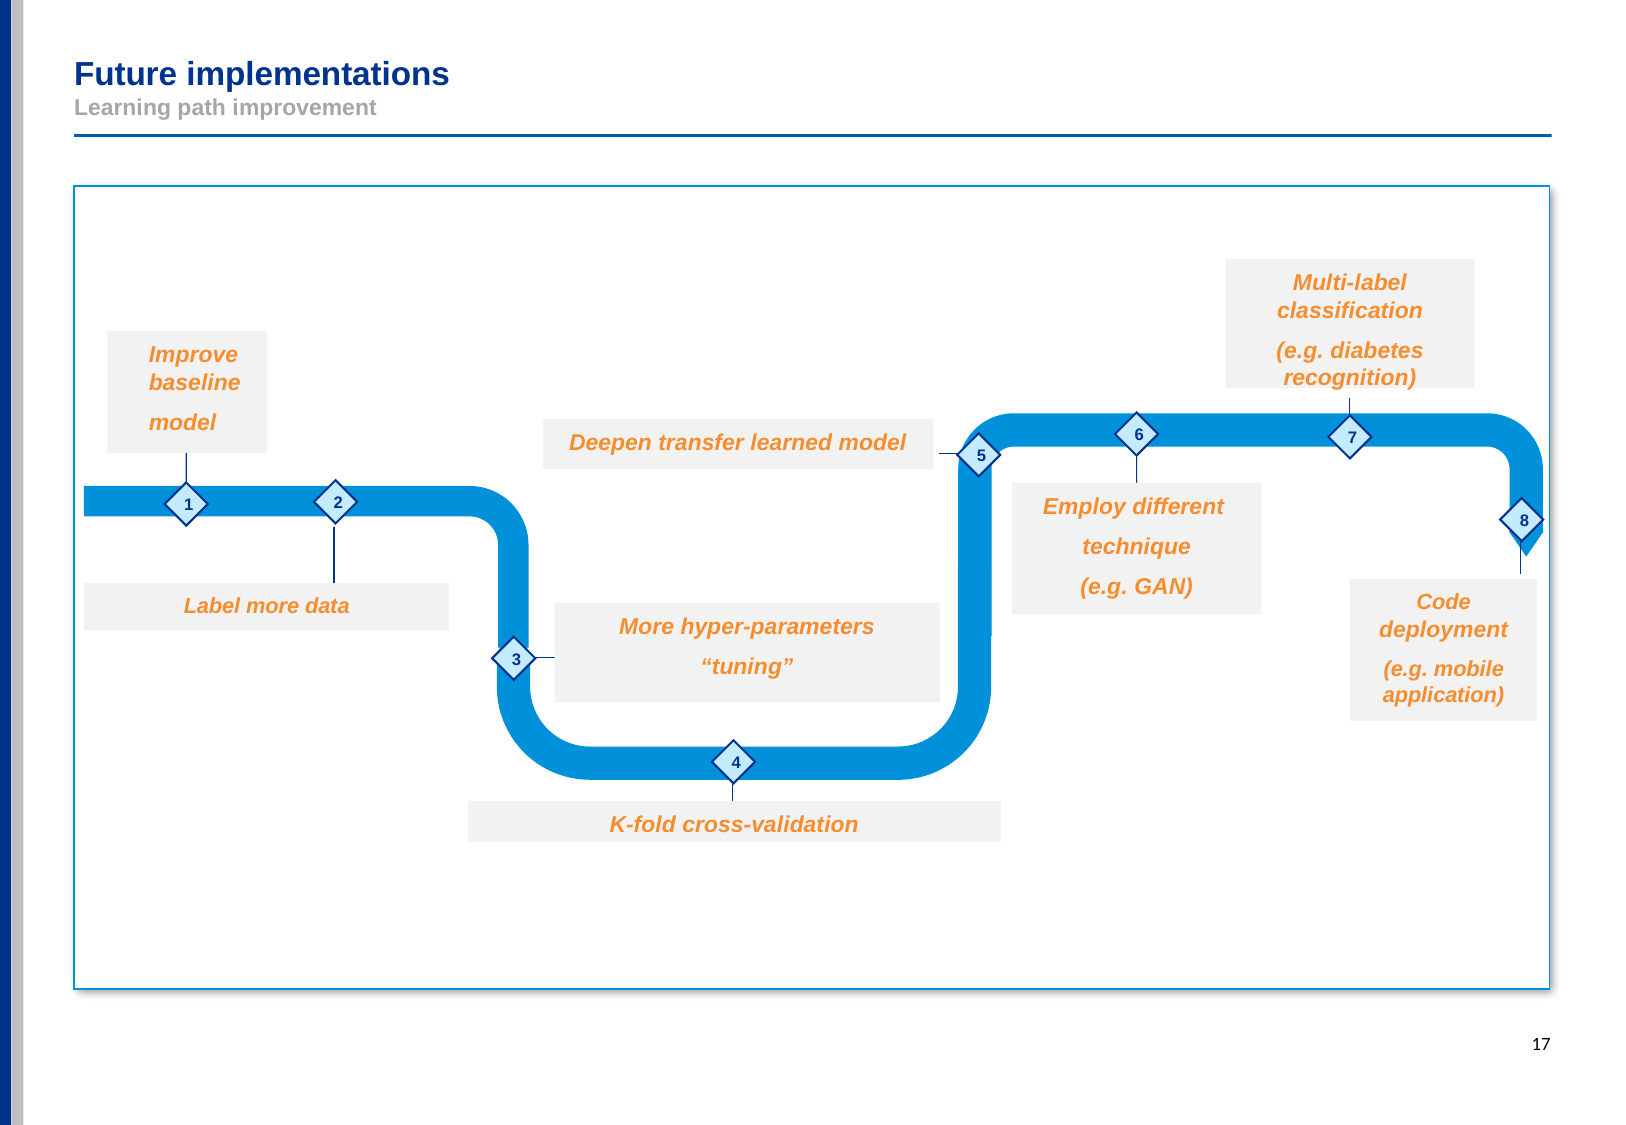

Future implementations
Learning path improvement

Multi-label classification
(e.g. diabetes recognition)
Improve baseline
model

6

7
Deepen transfer learned model
5
2
1
Employ different
technique
(e.g. GAN)
8
Code deployment
(e.g. mobile application)
Label more data
More hyper-parameters
“tuning”
3
4
K-fold cross-validation